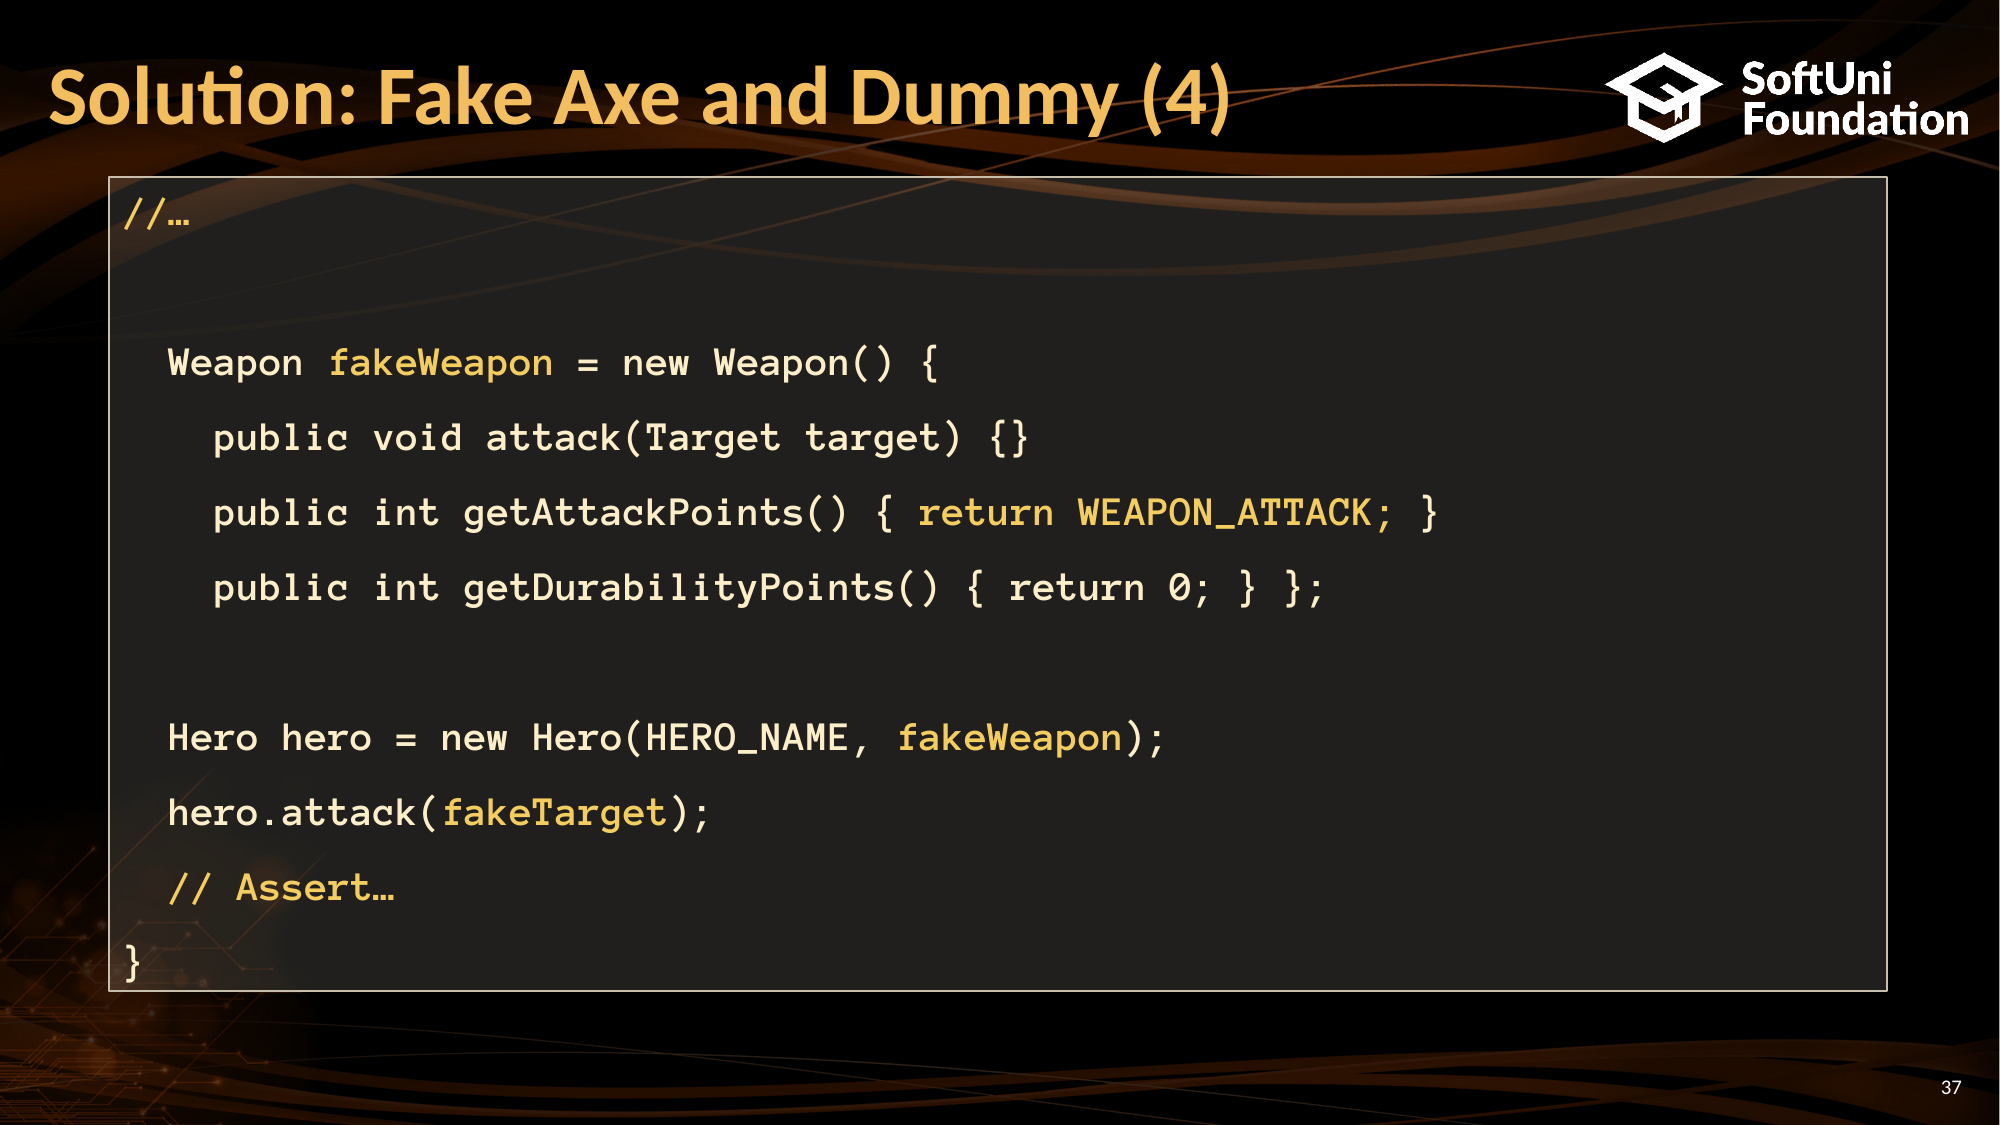

# Solution: Fake Axe and Dummy (4)
//…

  Weapon fakeWeapon = new Weapon() {
    public void attack(Target target) {}
    public int getAttackPoints() { return WEAPON_ATTACK; }
    public int getDurabilityPoints() { return 0; } };

  Hero hero = new Hero(HERO_NAME, fakeWeapon);
  hero.attack(fakeTarget);
  // Assert…
}
37